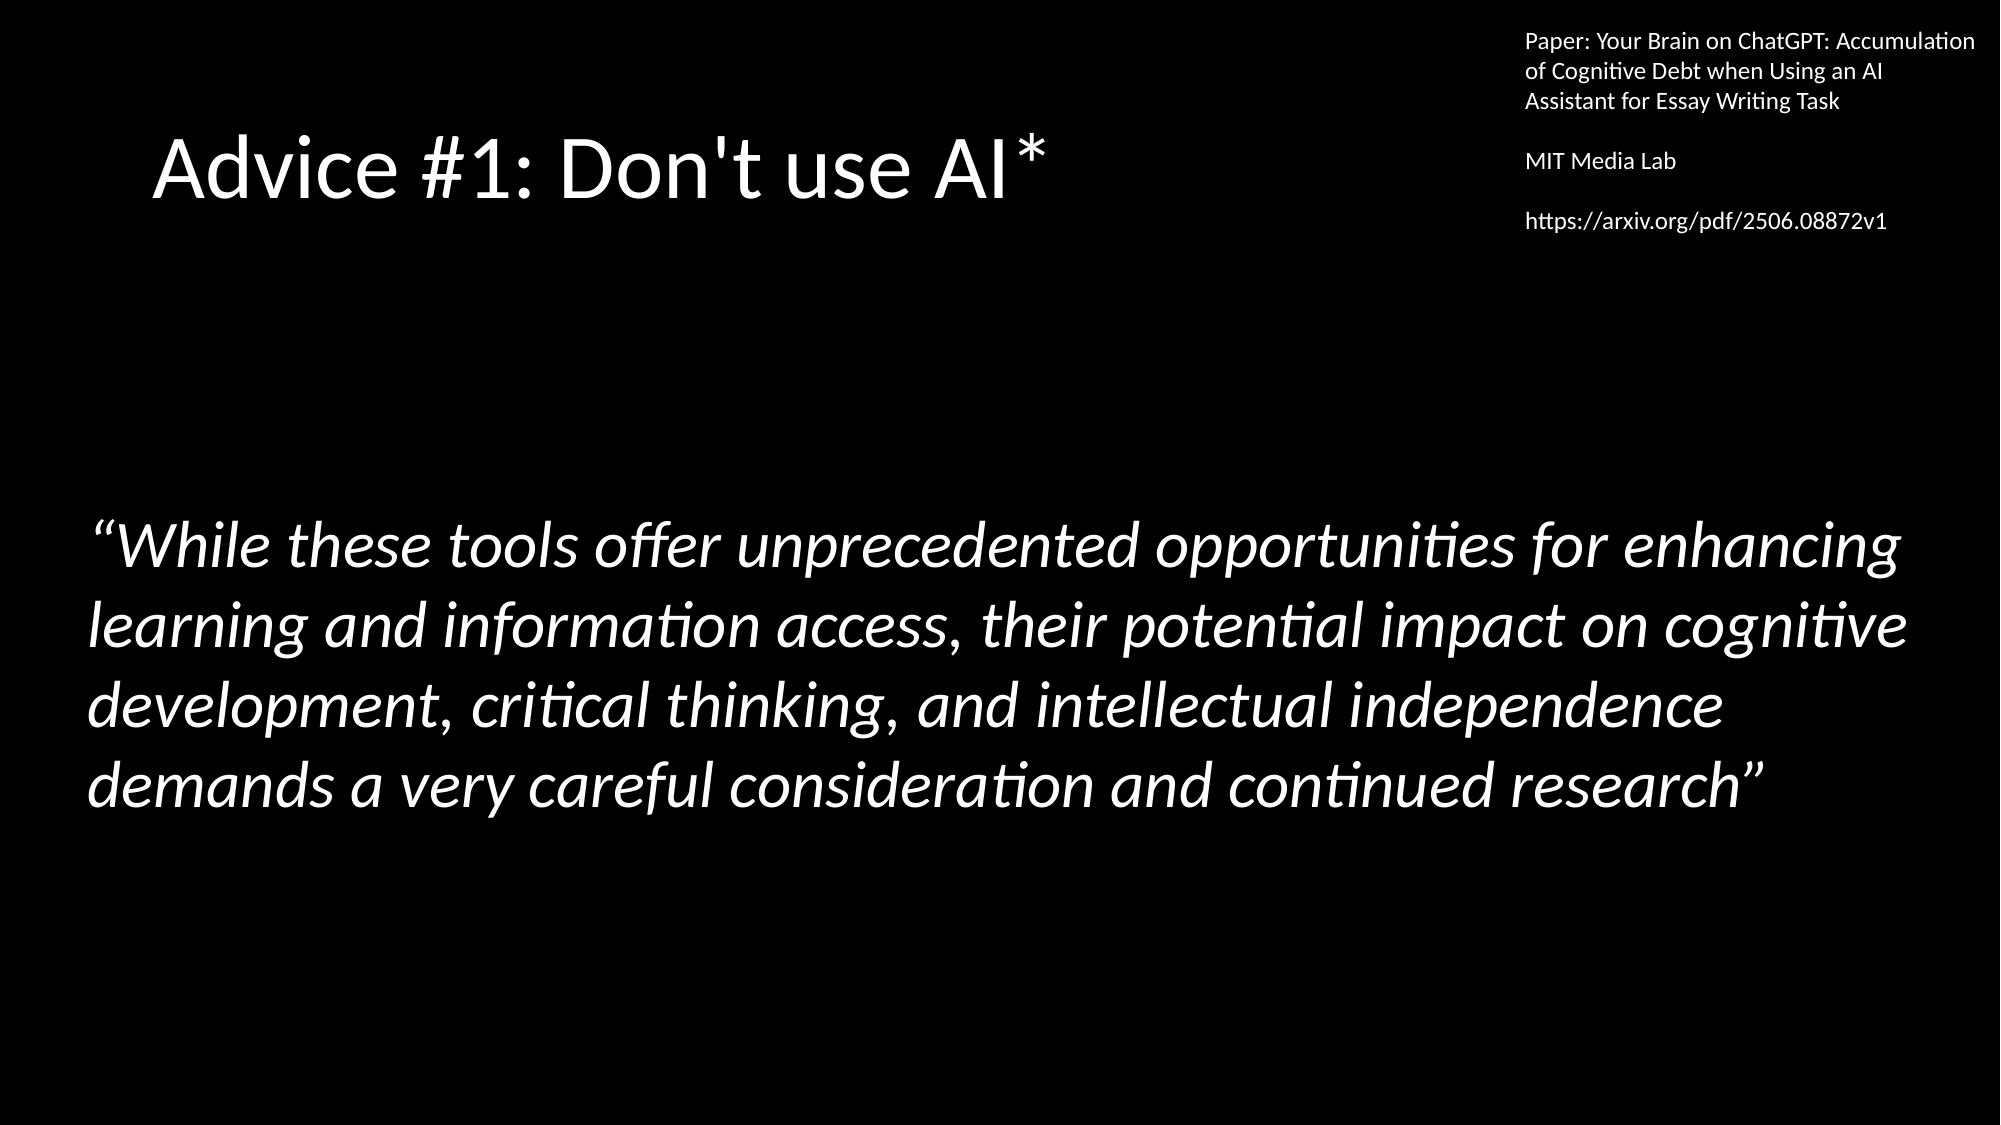

Paper: Your Brain on ChatGPT: Accumulation
of Cognitive Debt when Using an AI
Assistant for Essay Writing Task
MIT Media Lab
https://arxiv.org/pdf/2506.08872v1
# Advice #1: Don't use AI*
“While these tools offer unprecedented opportunities for enhancing learning and information access, their potential impact on cognitive development, critical thinking, and intellectual independence demands a very careful consideration and continued research”